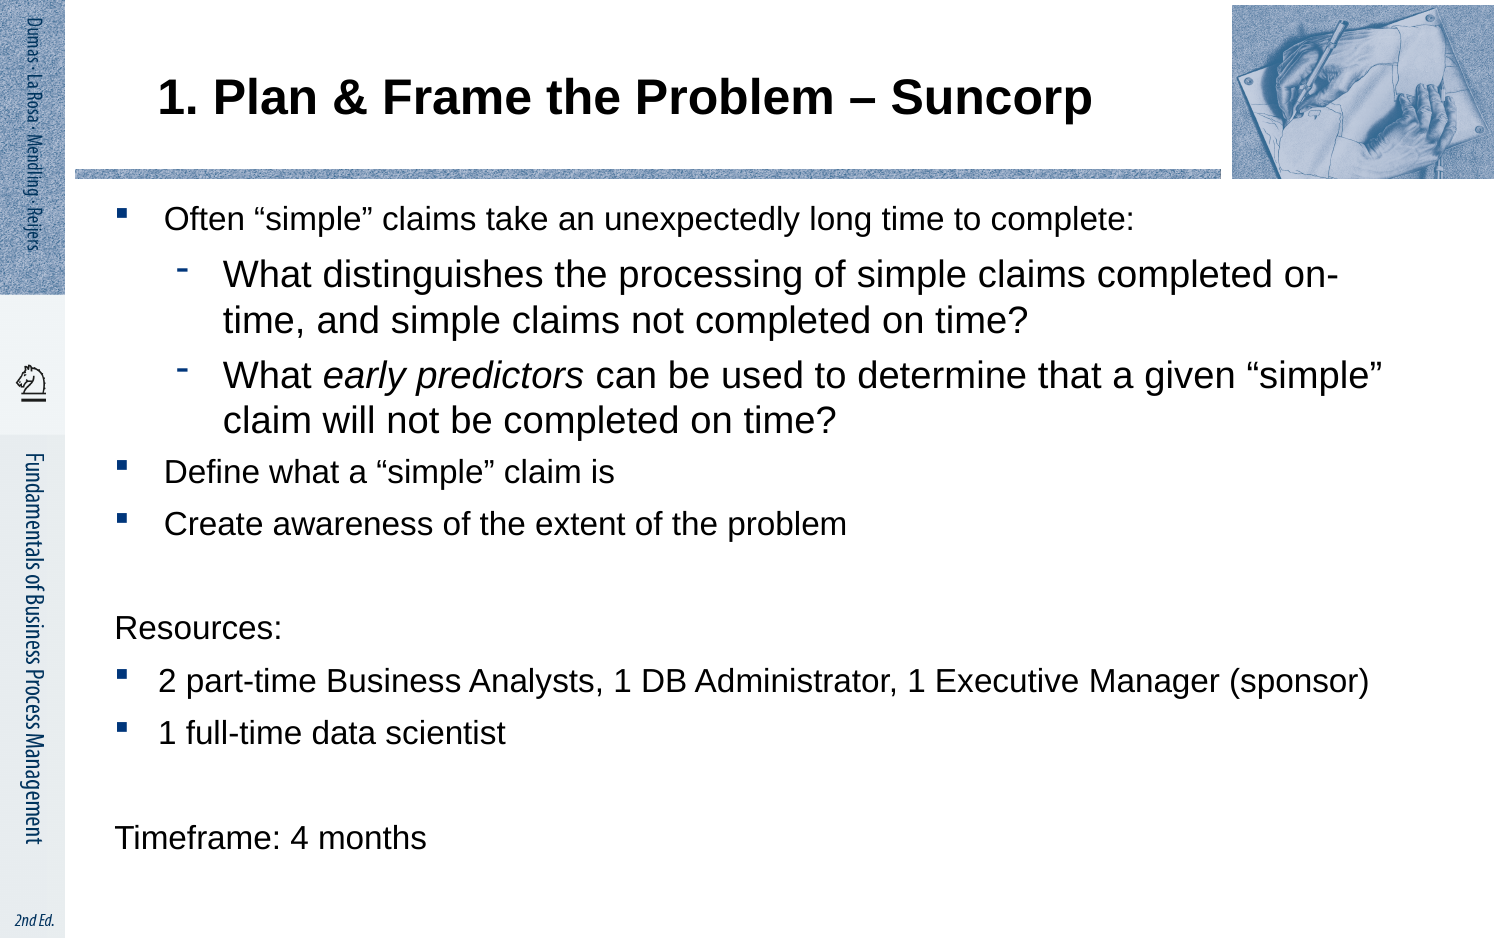

# 1. Plan & Frame the Problem – Suncorp
Often “simple” claims take an unexpectedly long time to complete:
What distinguishes the processing of simple claims completed on-time, and simple claims not completed on time?
What early predictors can be used to determine that a given “simple” claim will not be completed on time?
Define what a “simple” claim is
Create awareness of the extent of the problem

Resources:
2 part-time Business Analysts, 1 DB Administrator, 1 Executive Manager (sponsor)
1 full-time data scientist

Timeframe: 4 months